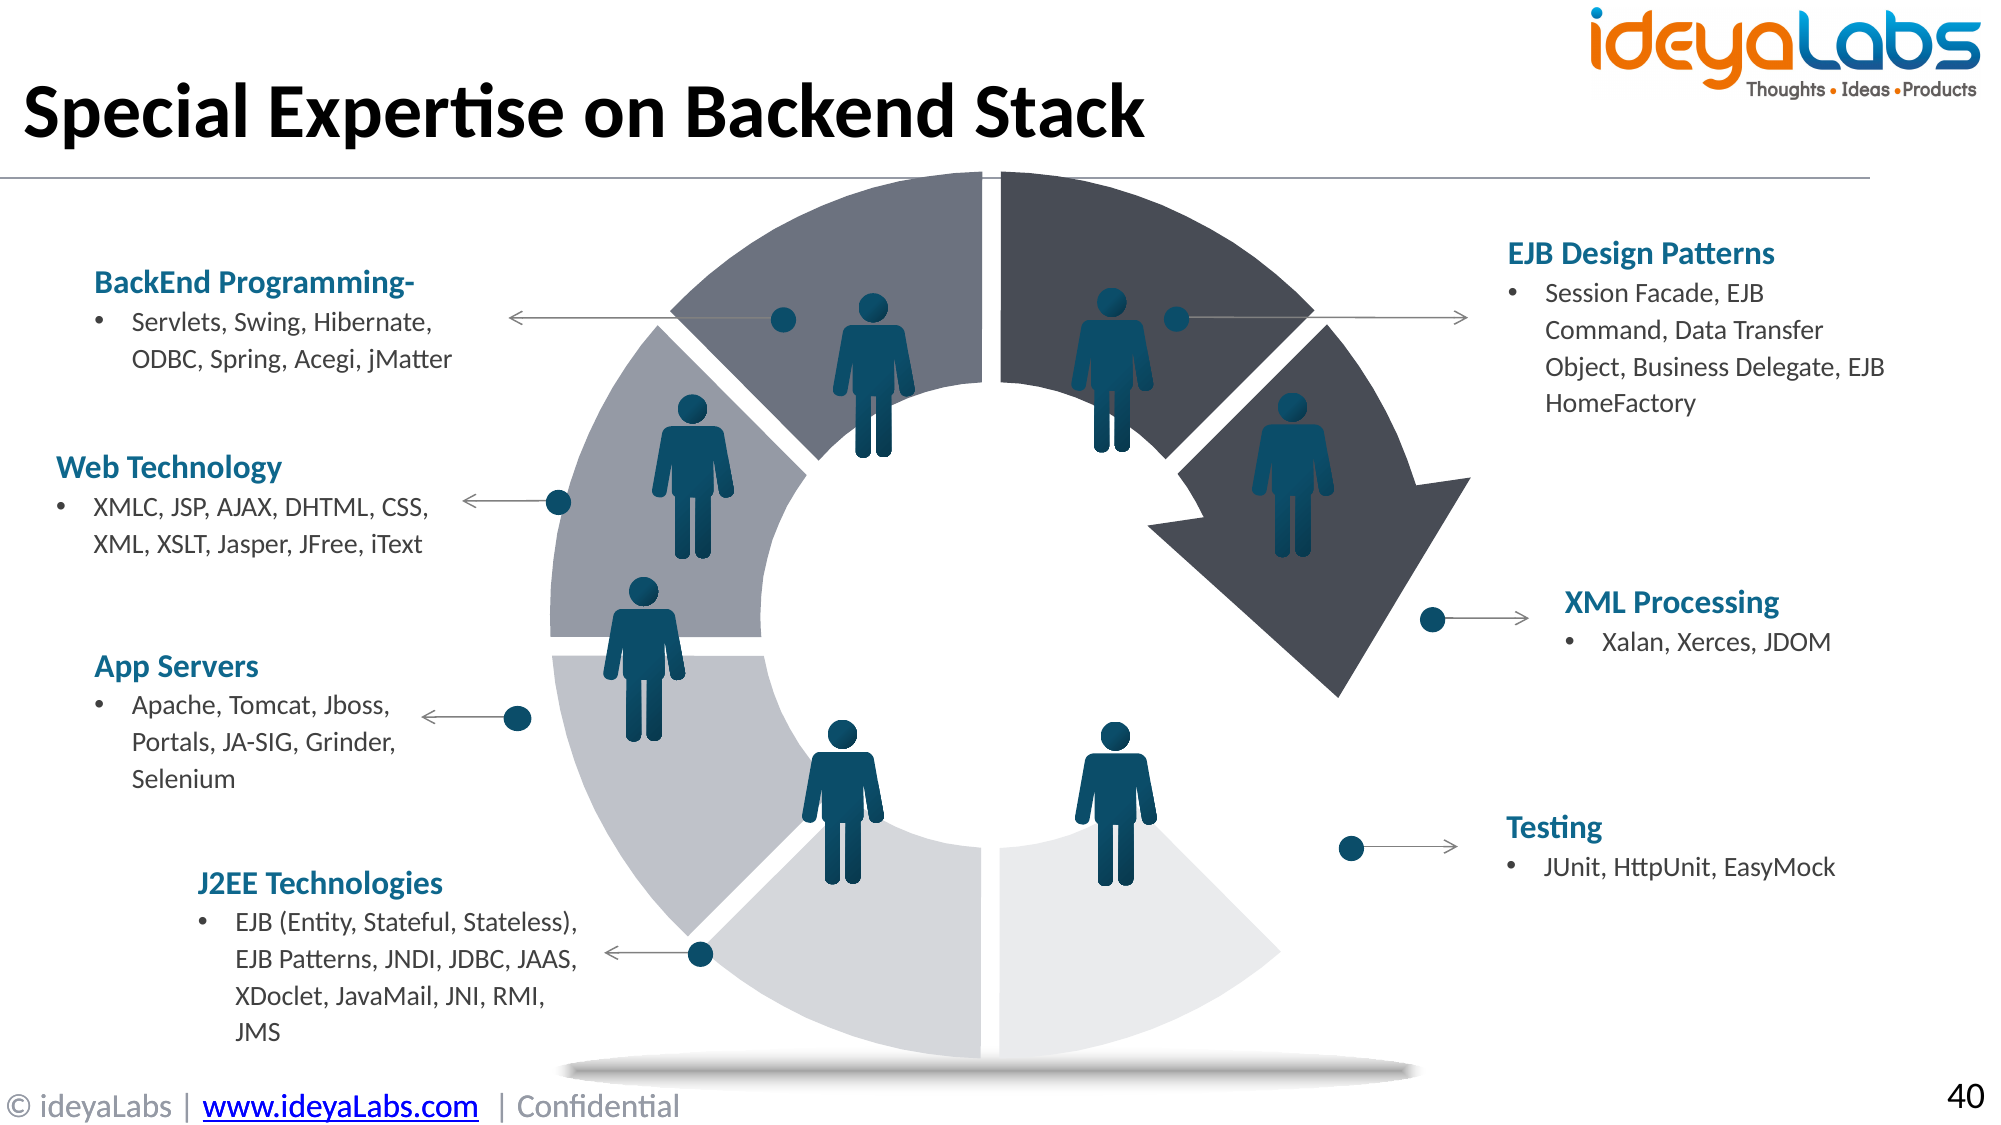

# Special Expertise on Backend Stack

EJB Design Patterns
Session Facade, EJB Command, Data Transfer Object, Business Delegate, EJB HomeFactory

BackEnd Programming-
Servlets, Swing, Hibernate, ODBC, Spring, Acegi, jMatter

Web Technology
XMLC, JSP, AJAX, DHTML, CSS, XML, XSLT, Jasper, JFree, iText

XML Processing
Xalan, Xerces, JDOM

App Servers
Apache, Tomcat, Jboss, Portals, JA-SIG, Grinder, Selenium

Testing
JUnit, HttpUnit, EasyMock

J2EE Technologies
EJB (Entity, Stateful, Stateless), EJB Patterns, JNDI, JDBC, JAAS, XDoclet, JavaMail, JNI, RMI, JMS